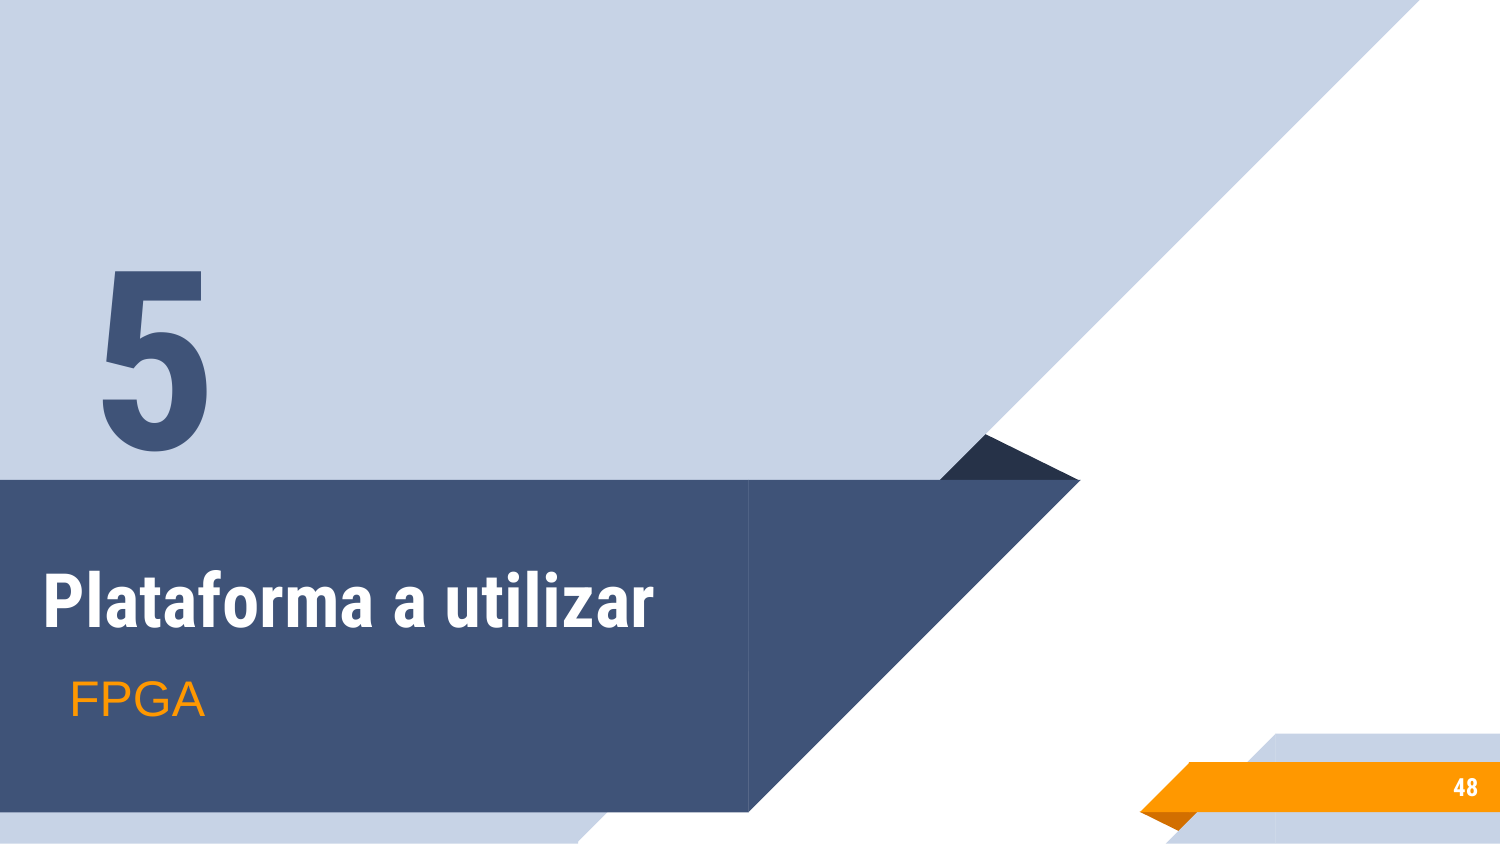

5
# Plataforma a utilizar
FPGA
48